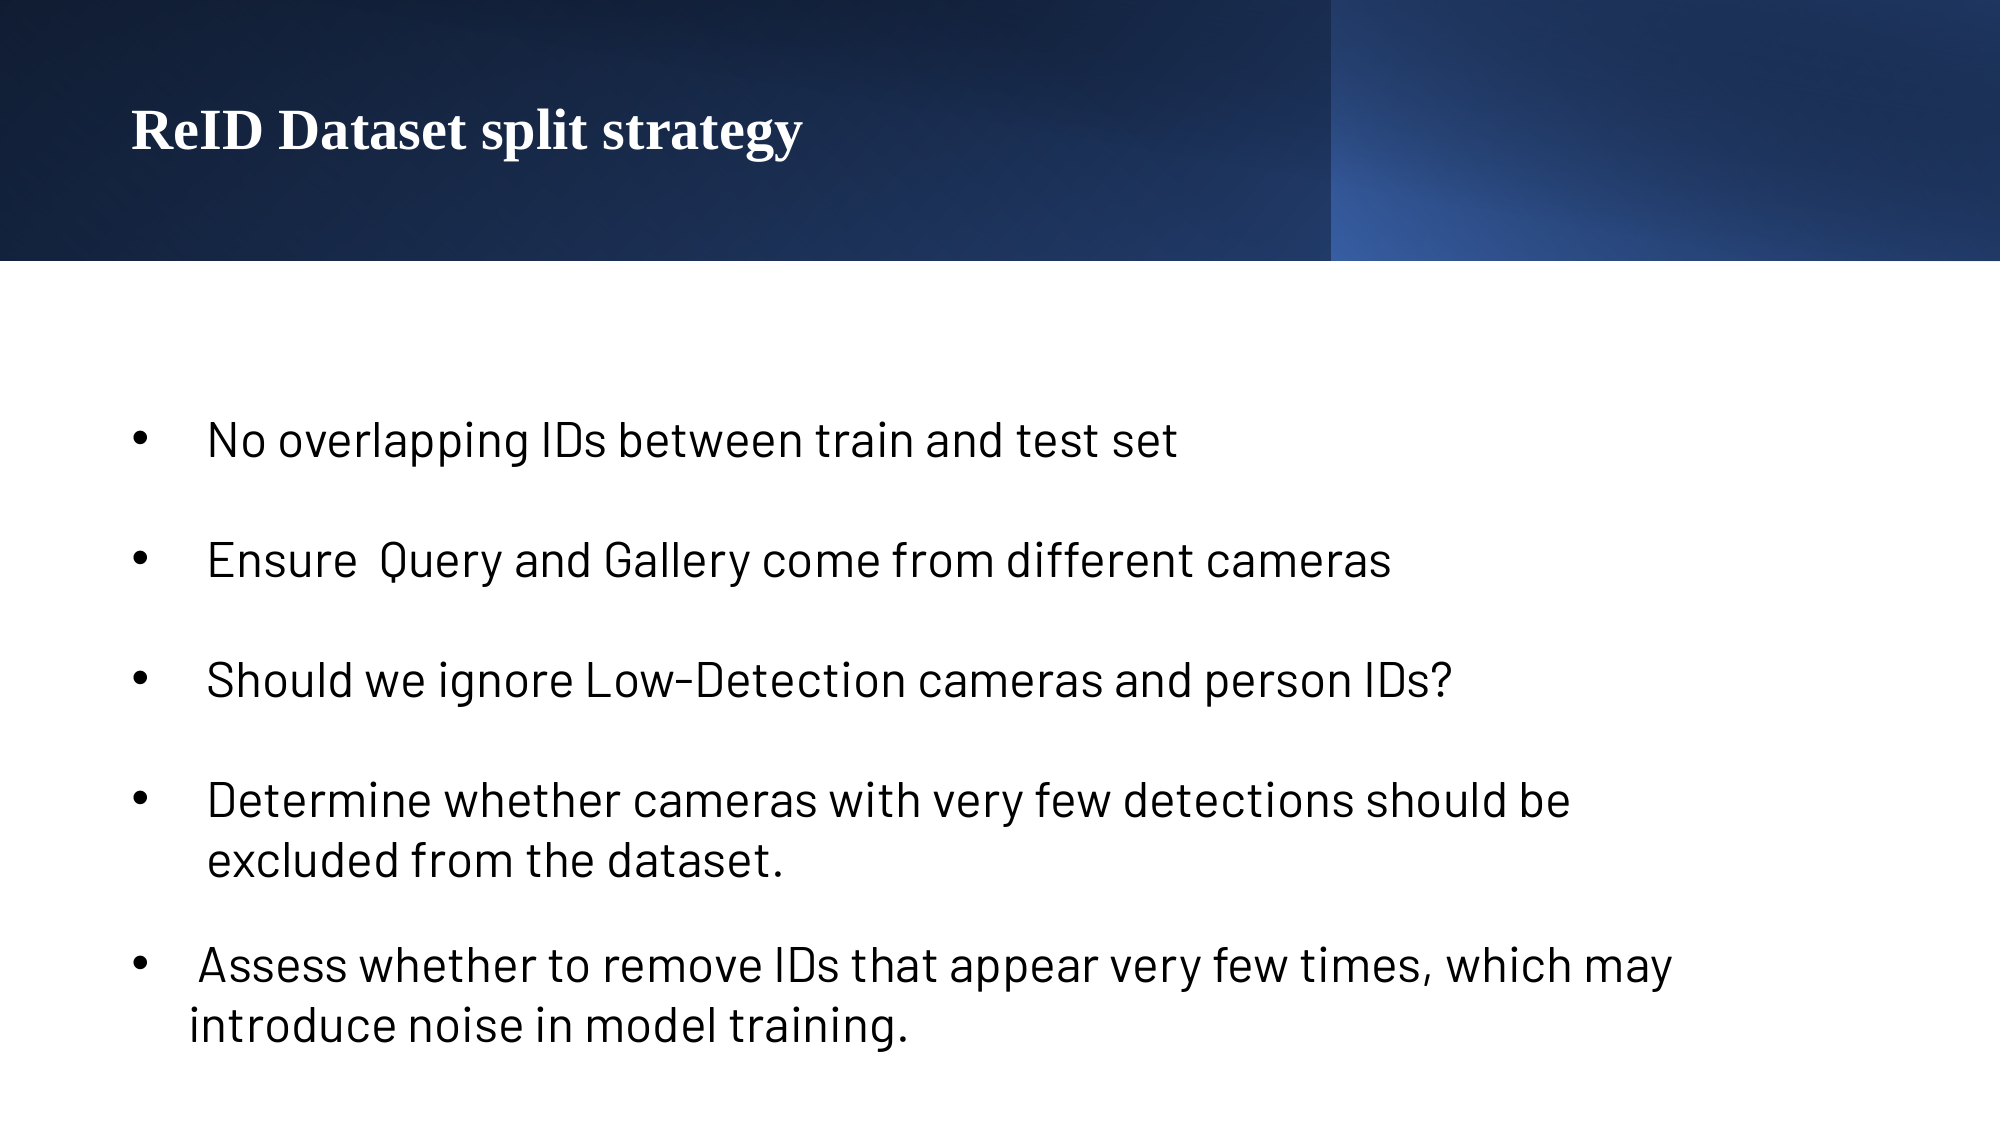

# ReID Dataset split strategy

No overlapping IDs between train and test set

Ensure  Query and Gallery come from different cameras

Should we ignore Low-Detection cameras and person IDs?

Determine whether cameras with very few detections should be excluded from the dataset.

 Assess whether to remove IDs that appear very few times, which may introduce noise in model training.

​​